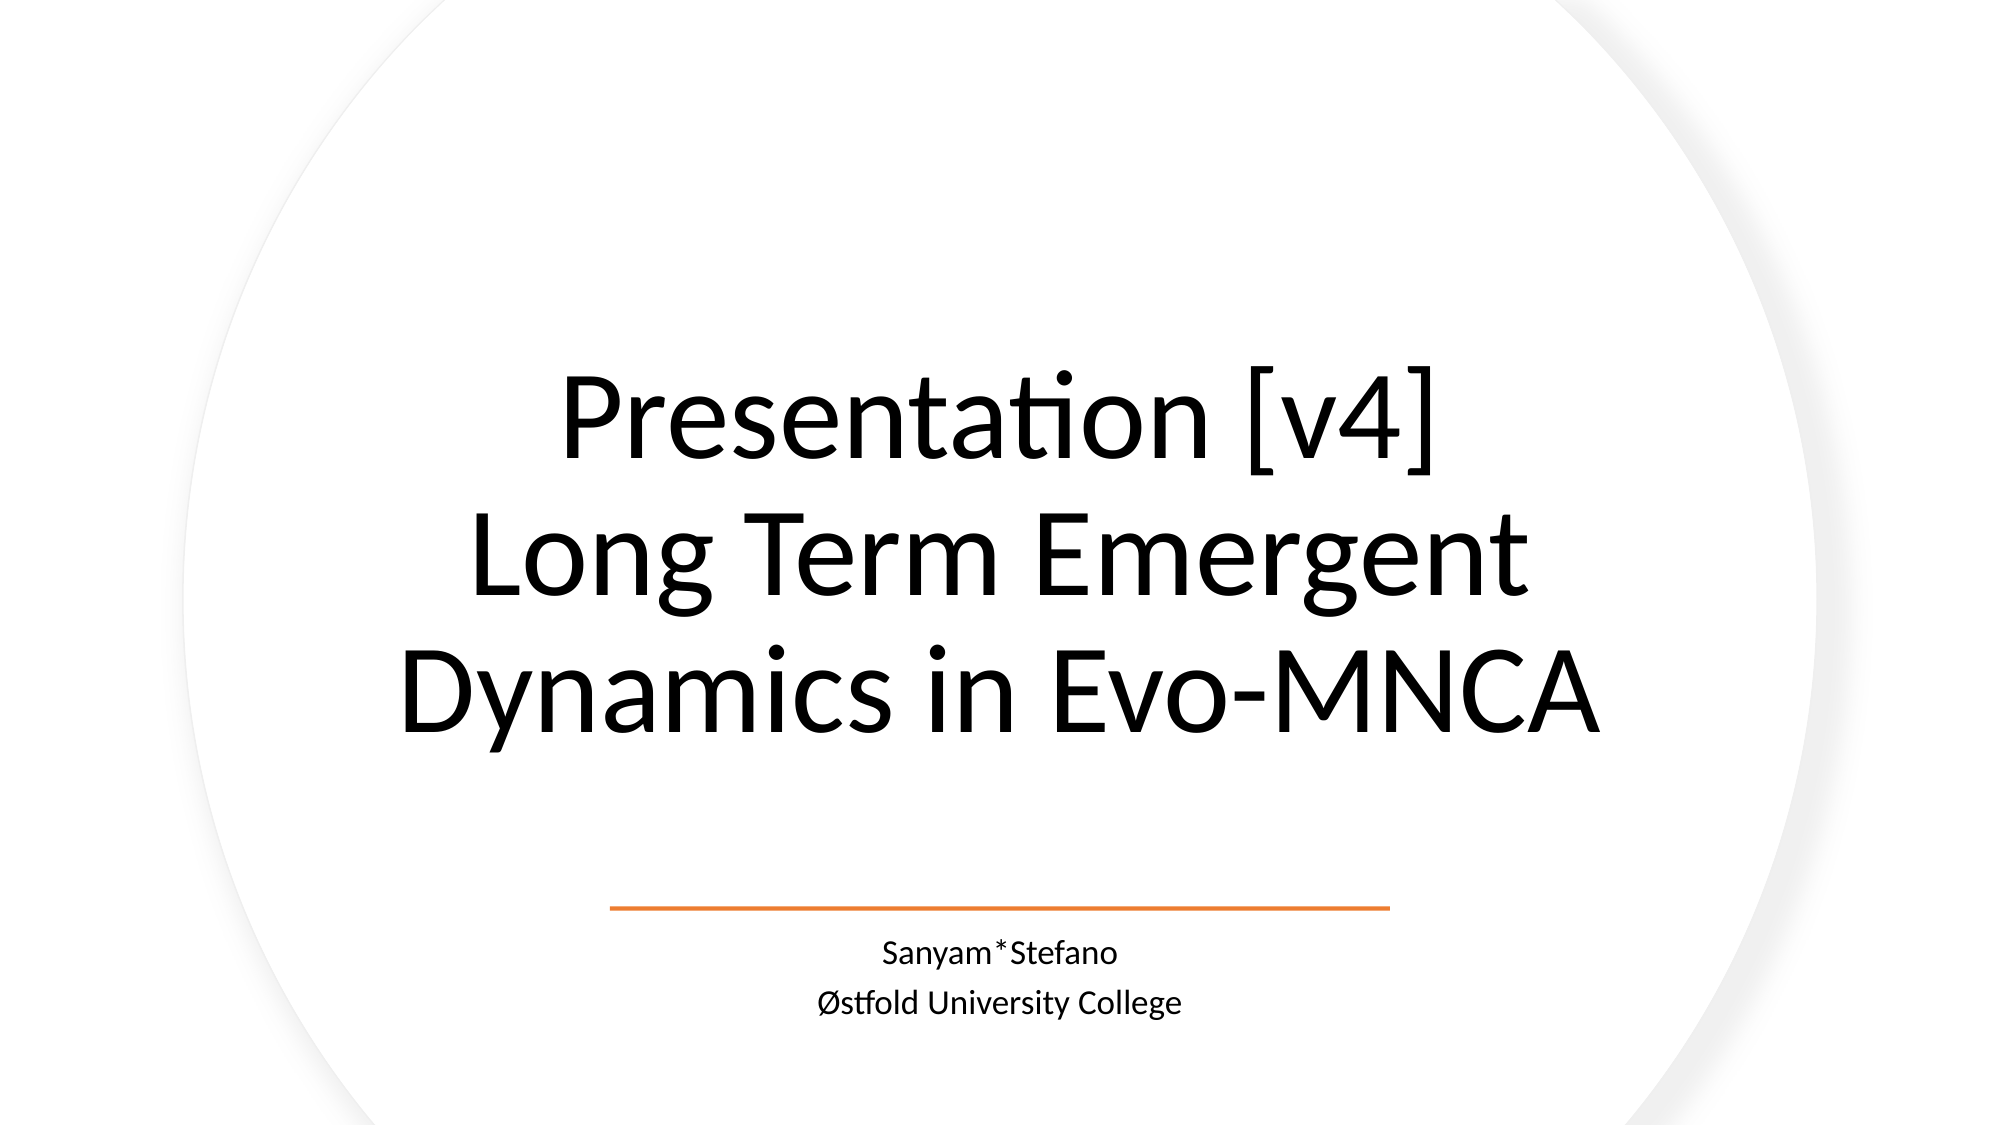

# Presentation [v4] Long Term Emergent Dynamics in Evo-MNCA

Sanyam*Stefano
Østfold University College